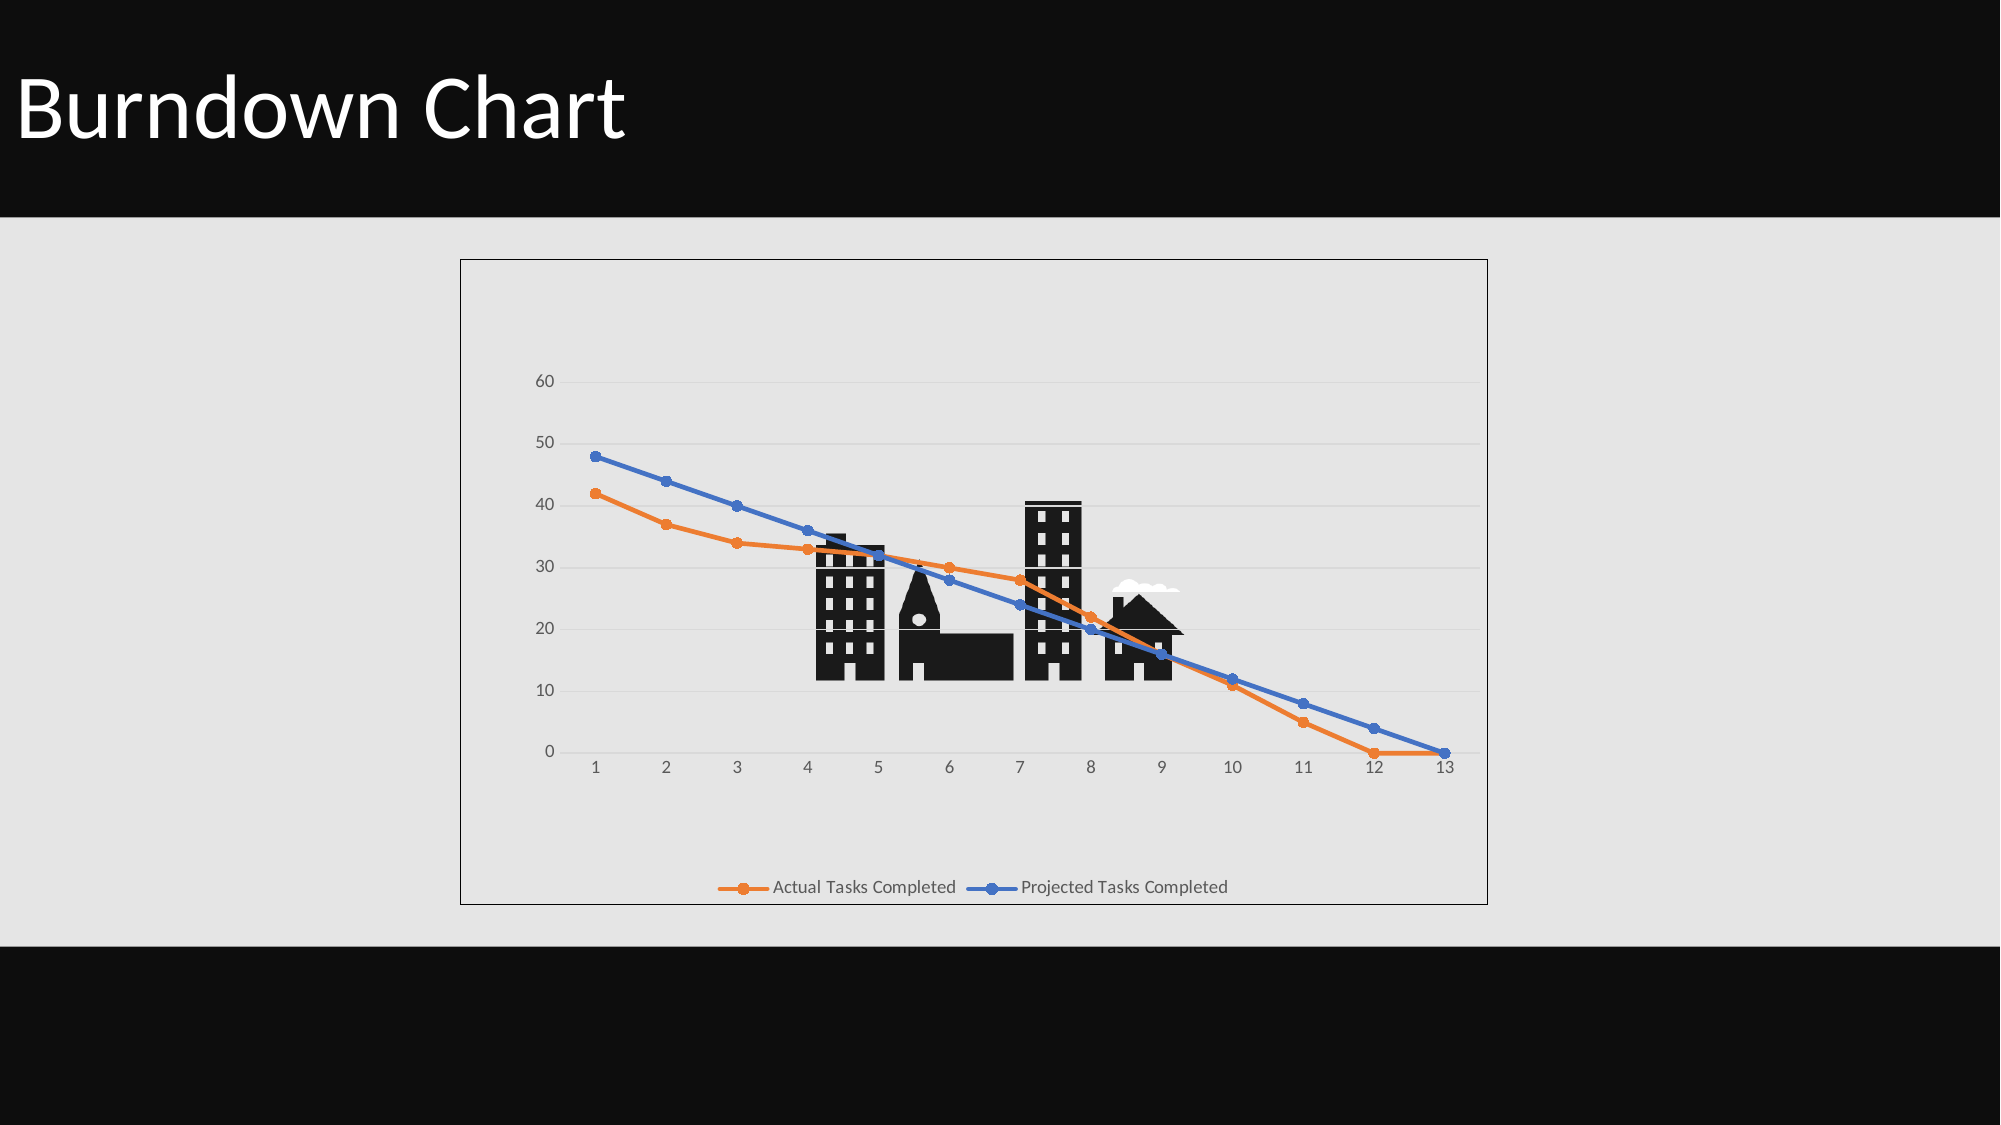

# Burndown Chart

### Chart

| Category |  |  |
|---|---|---|